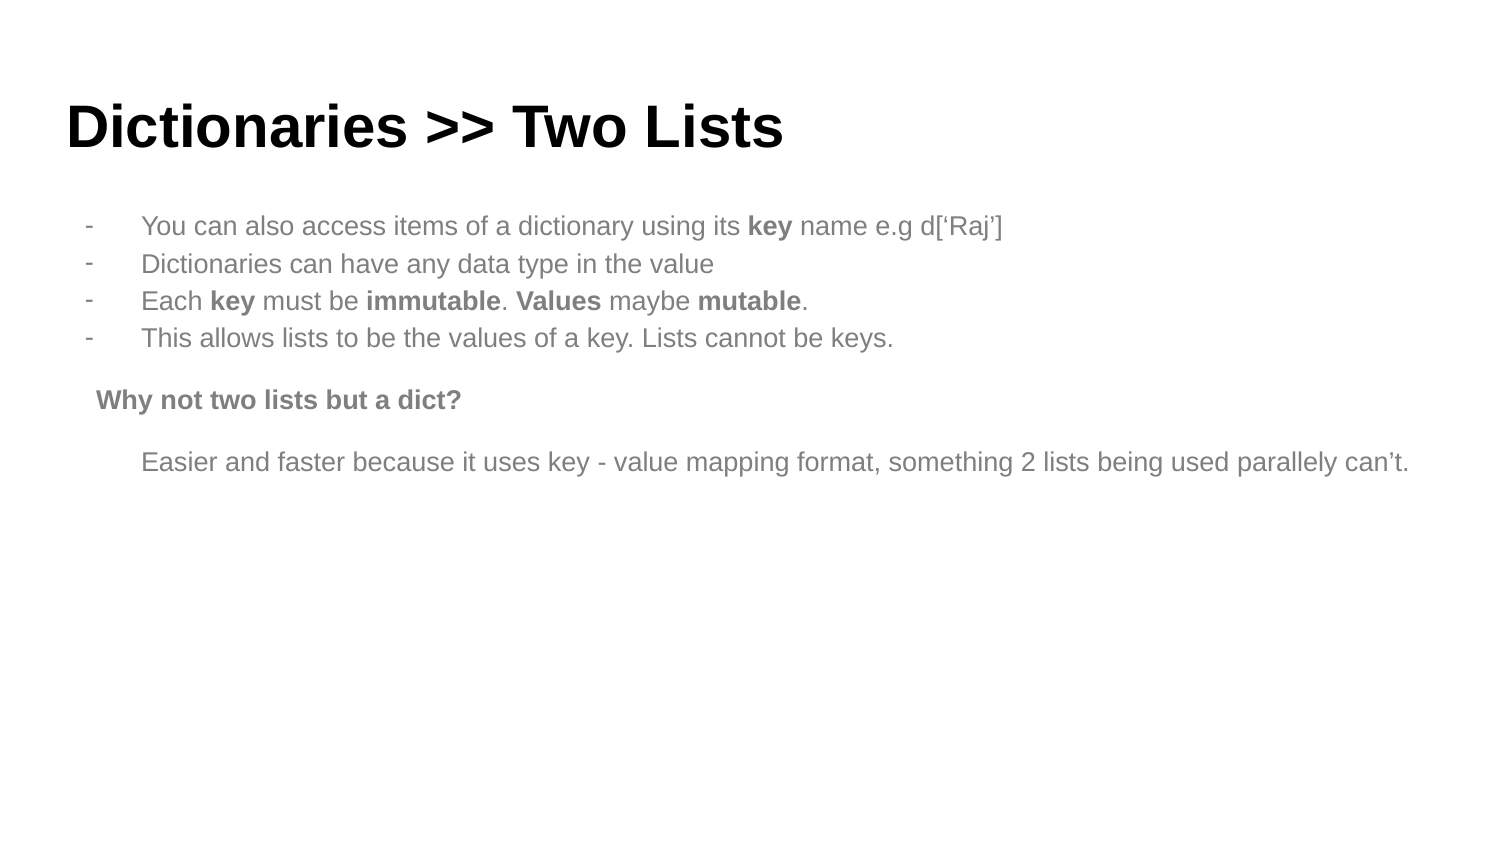

# Dictionaries >> Two Lists
You can also access items of a dictionary using its key name e.g d[‘Raj’]
Dictionaries can have any data type in the value
Each key must be immutable. Values maybe mutable.
This allows lists to be the values of a key. Lists cannot be keys.
    Why not two lists but a dict?
Easier and faster because it uses key - value mapping format, something 2 lists being used parallely can’t.